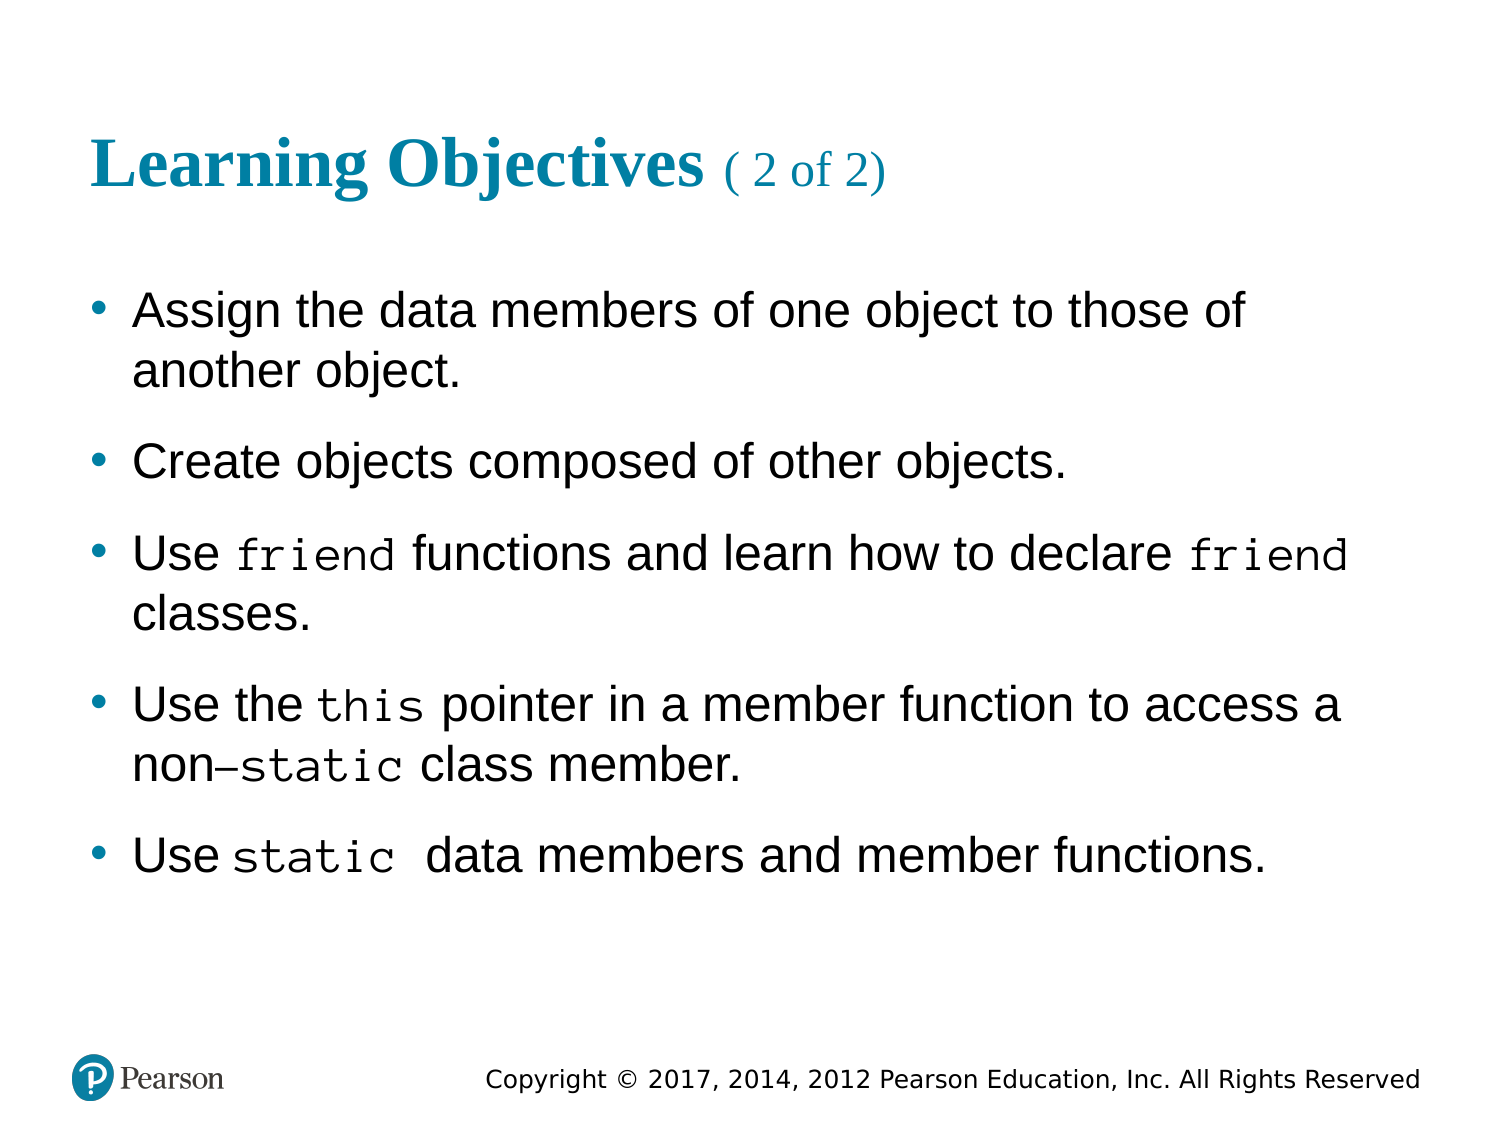

# Learning Objectives ( 2 of 2)
Assign the data members of one object to those of another object.
Create objects composed of other objects.
Use friend functions and learn how to declare friend classes.
Use the this pointer in a member function to access a non-static class member.
Use static data members and member functions.